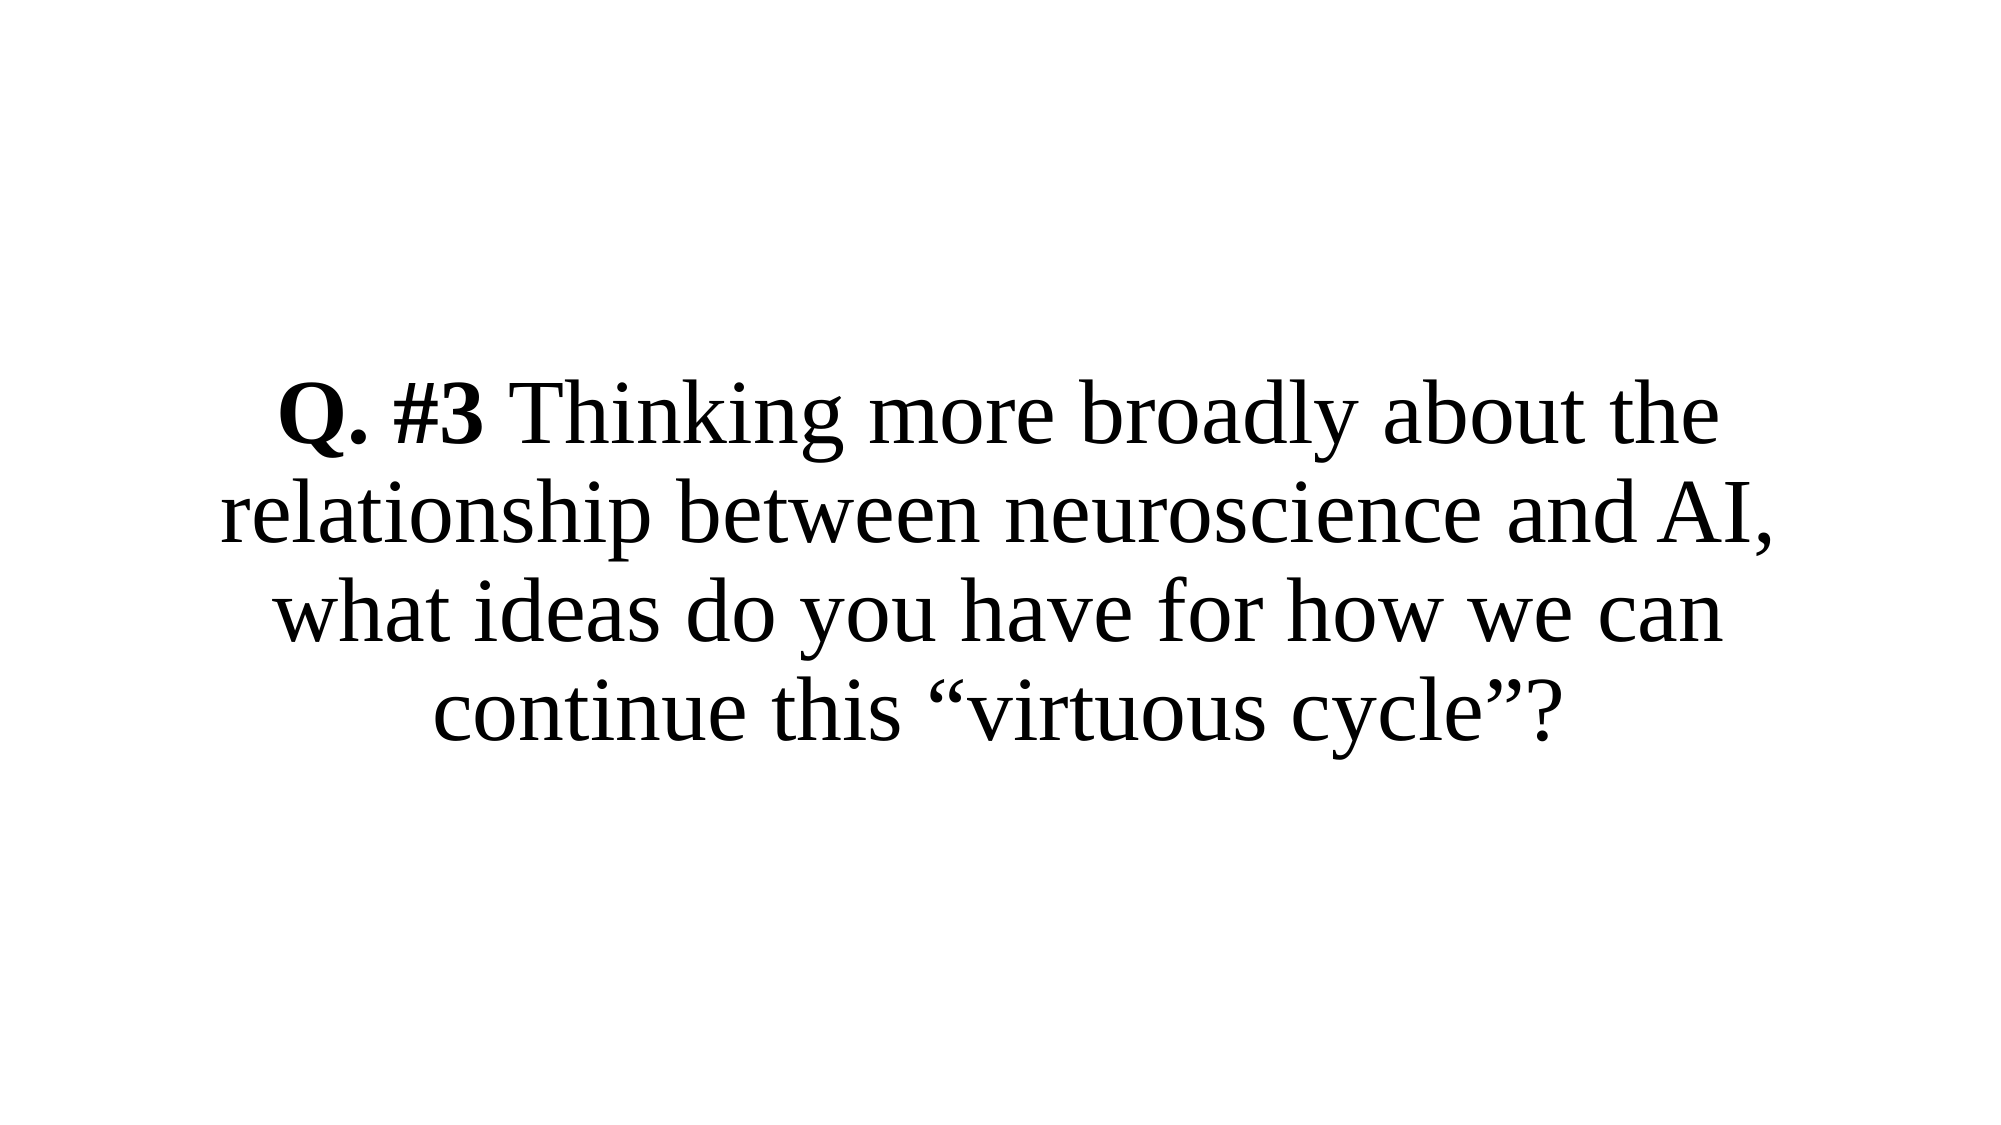

# Q. #3 Thinking more broadly about the relationship between neuroscience and AI, what ideas do you have for how we can continue this “virtuous cycle”?